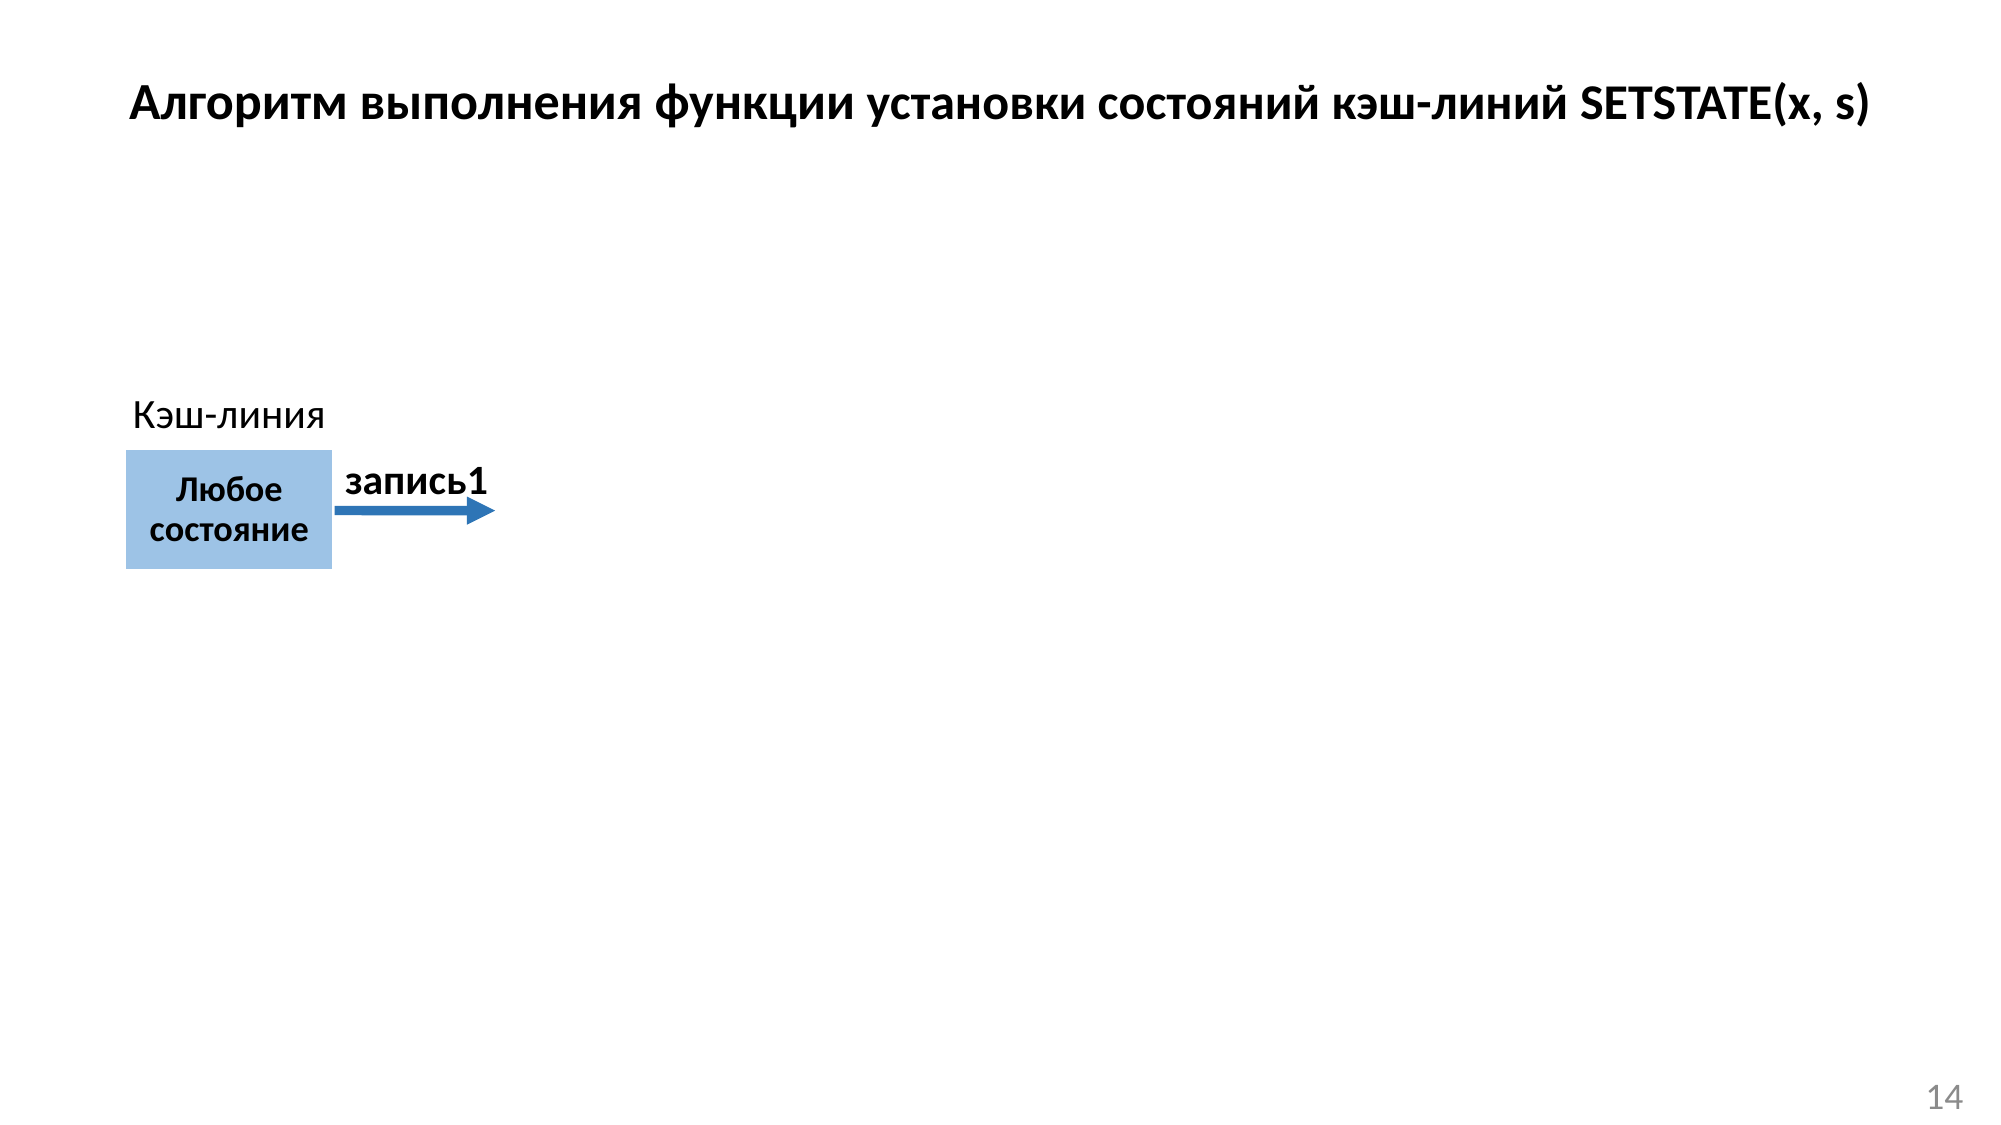

Алгоритм выполнения функции установки состояний кэш-линий SetState(x, s)

Кэш-линия
запись1
Любое состояние
14